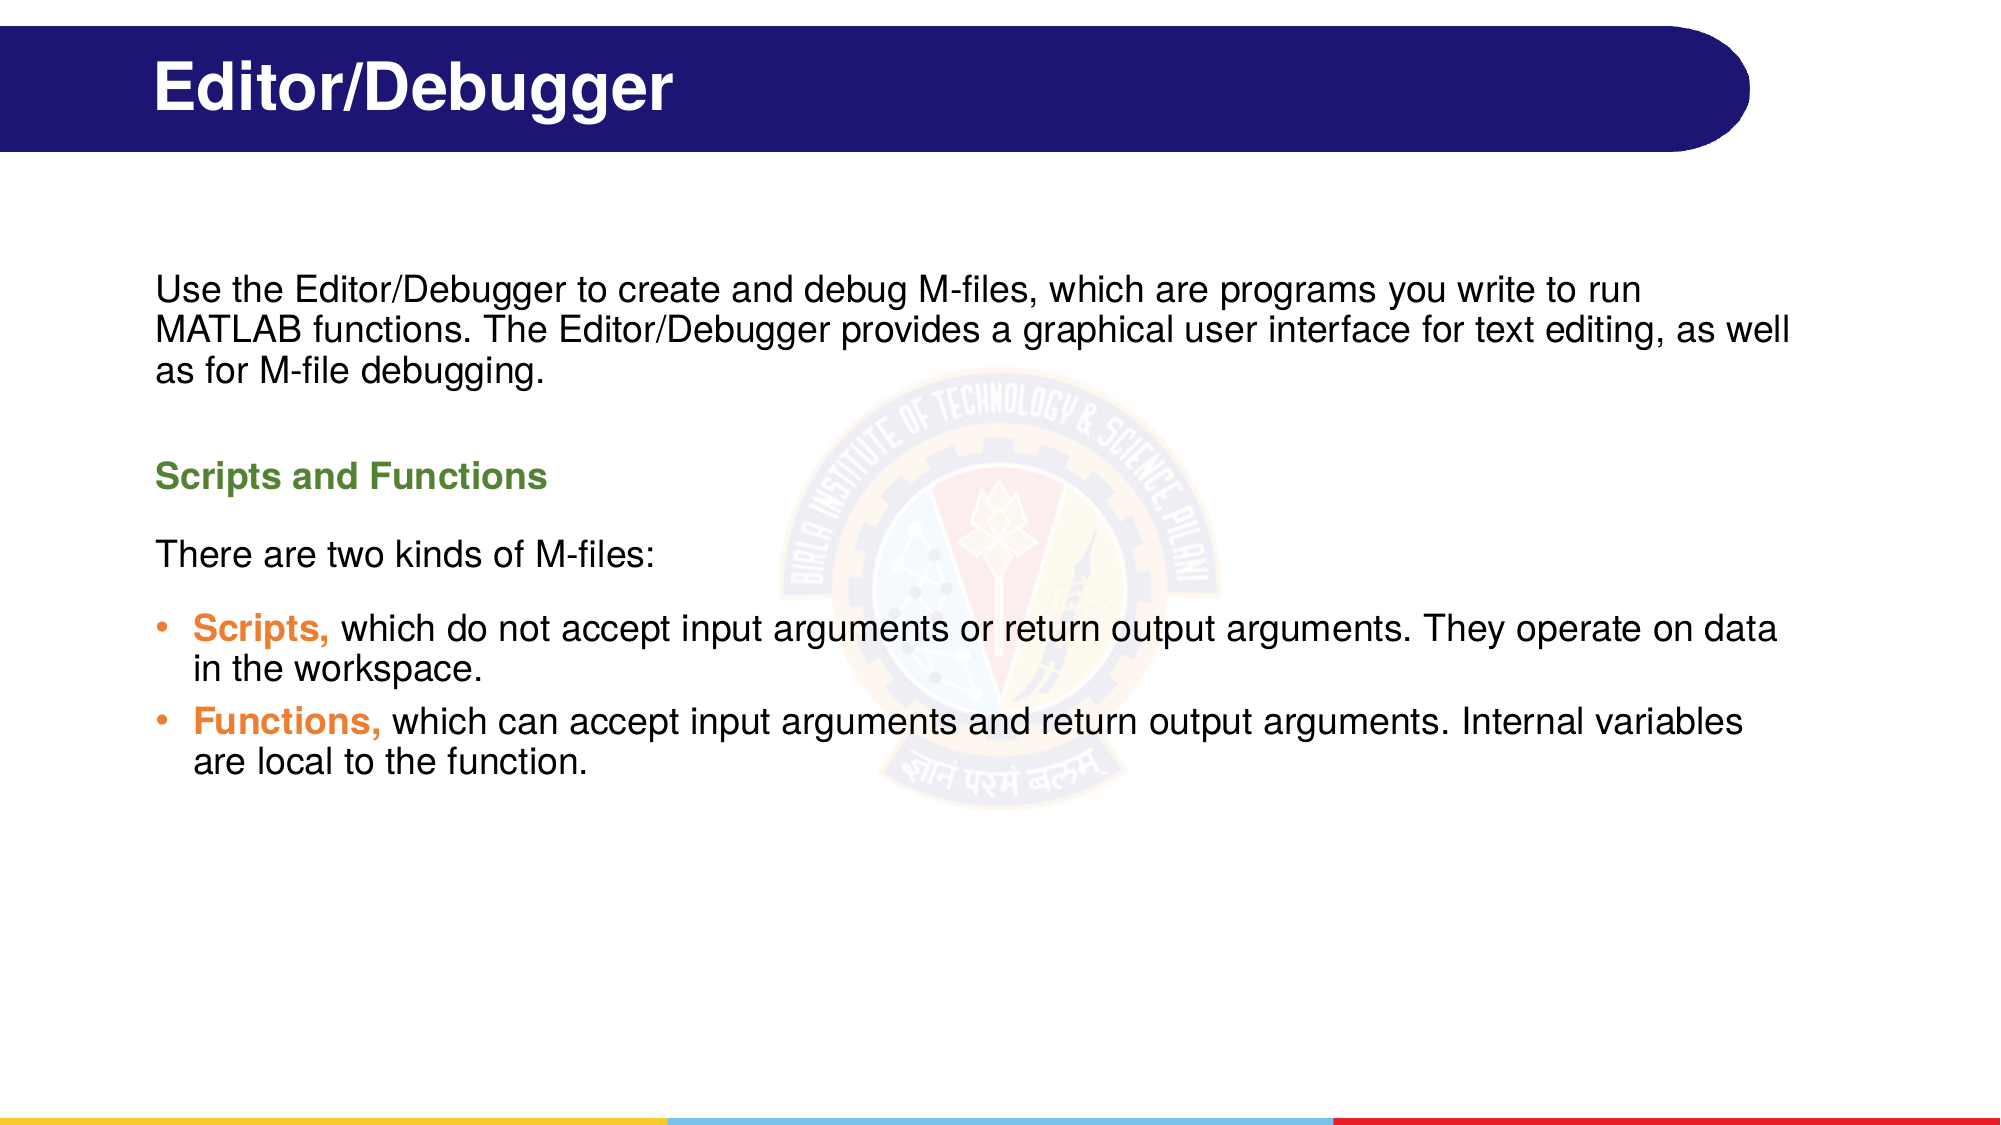

# Editor/Debugger

Use the Editor/Debugger to create and debug M-files, which are programs you write to run MATLAB functions. The Editor/Debugger provides a graphical user interface for text editing, as well as for M-file debugging.

Scripts and Functions
There are two kinds of M-files:
Scripts, which do not accept input arguments or return output arguments. They operate on data in the workspace.
Functions, which can accept input arguments and return output arguments. Internal variables are local to the function.